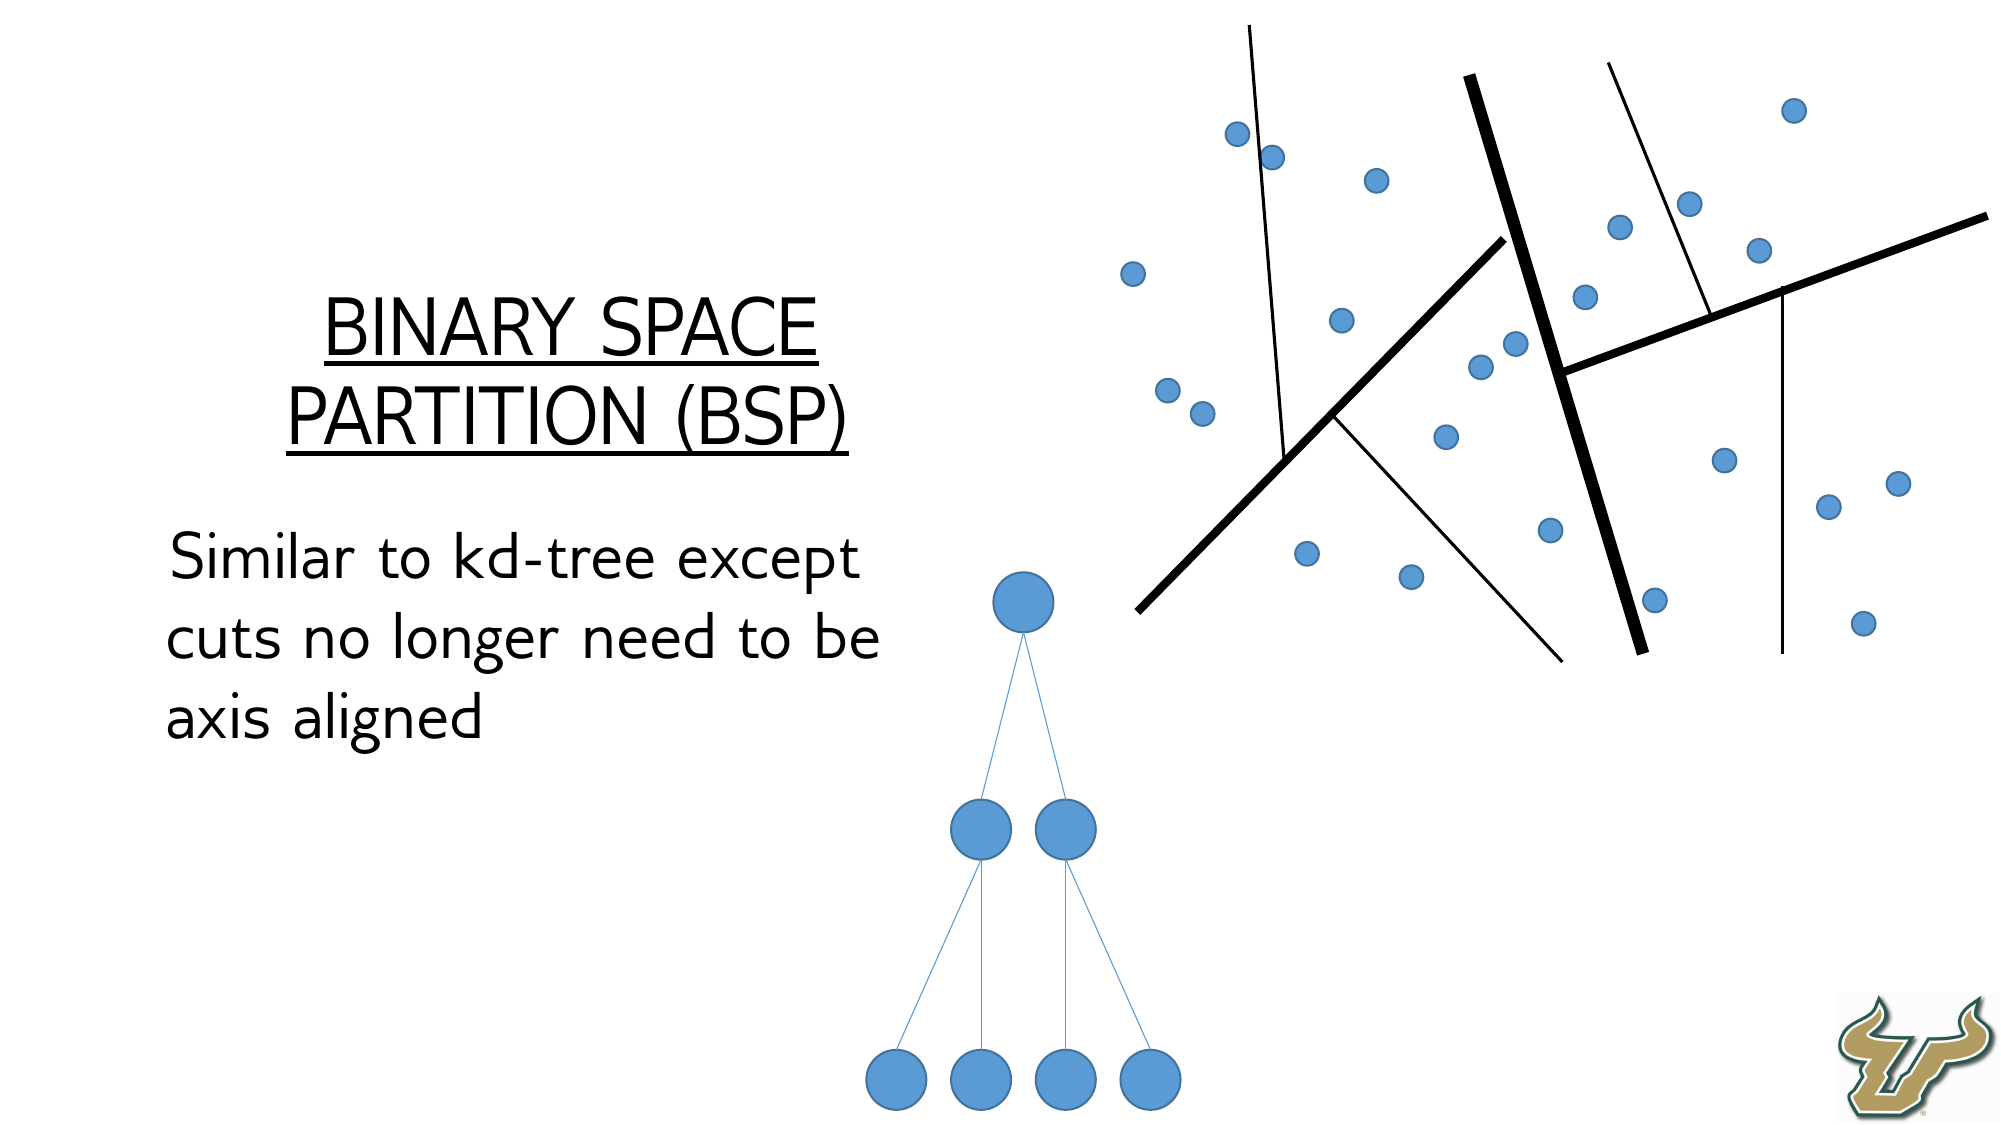

Binary Space Partition (BSP)
Similar to kd-tree except cuts no longer need to be axis aligned